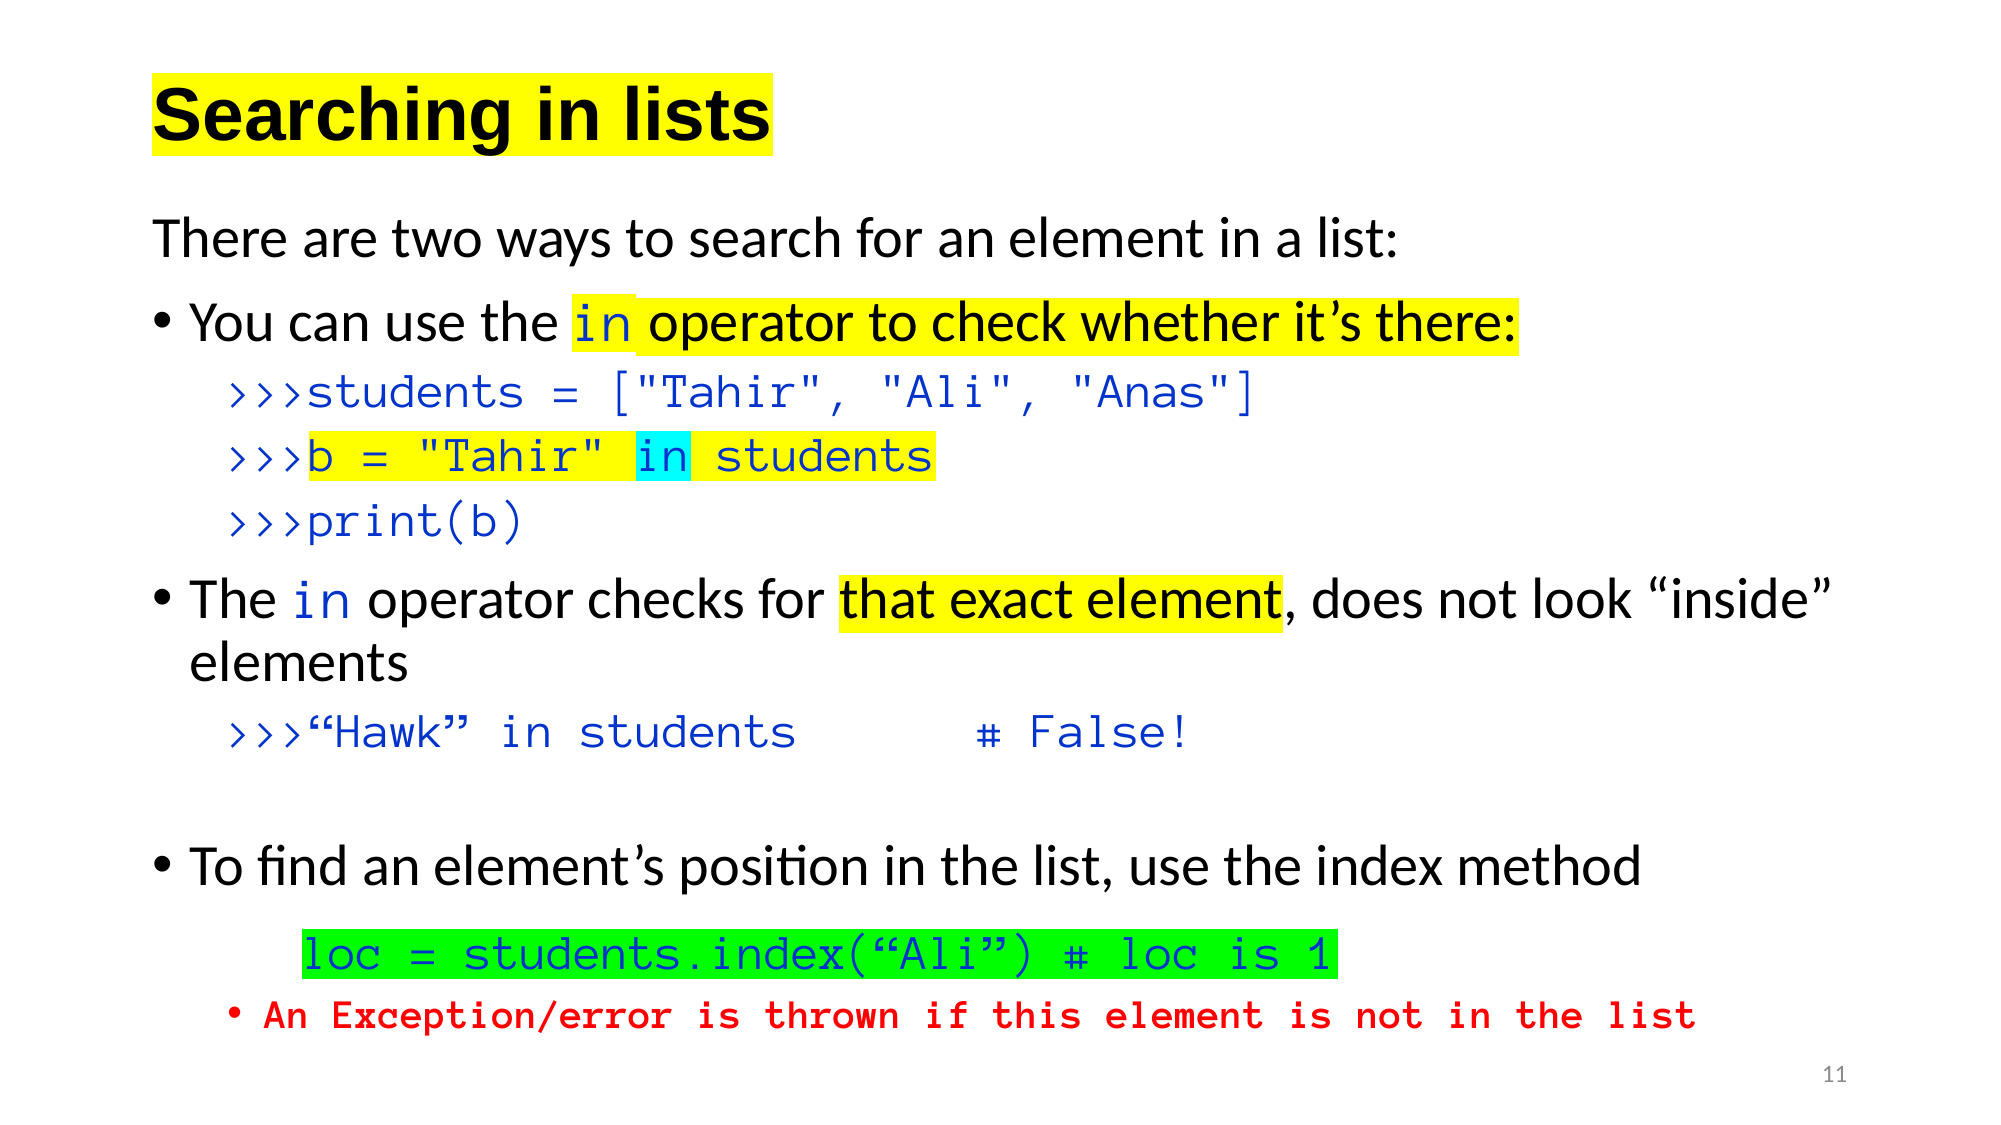

# Searching in lists
There are two ways to search for an element in a list:
You can use the in operator to check whether it’s there:
>>>students = ["Tahir", "Ali", "Anas"]
>>>b = "Tahir" in students
>>>print(b)
The in operator checks for that exact element, does not look “inside” elements
>>>“Hawk” in students 		# False!

To find an element’s position in the list, use the index method
	loc = students.index(“Ali”) # loc is 1
An Exception/error is thrown if this element is not in the list
11